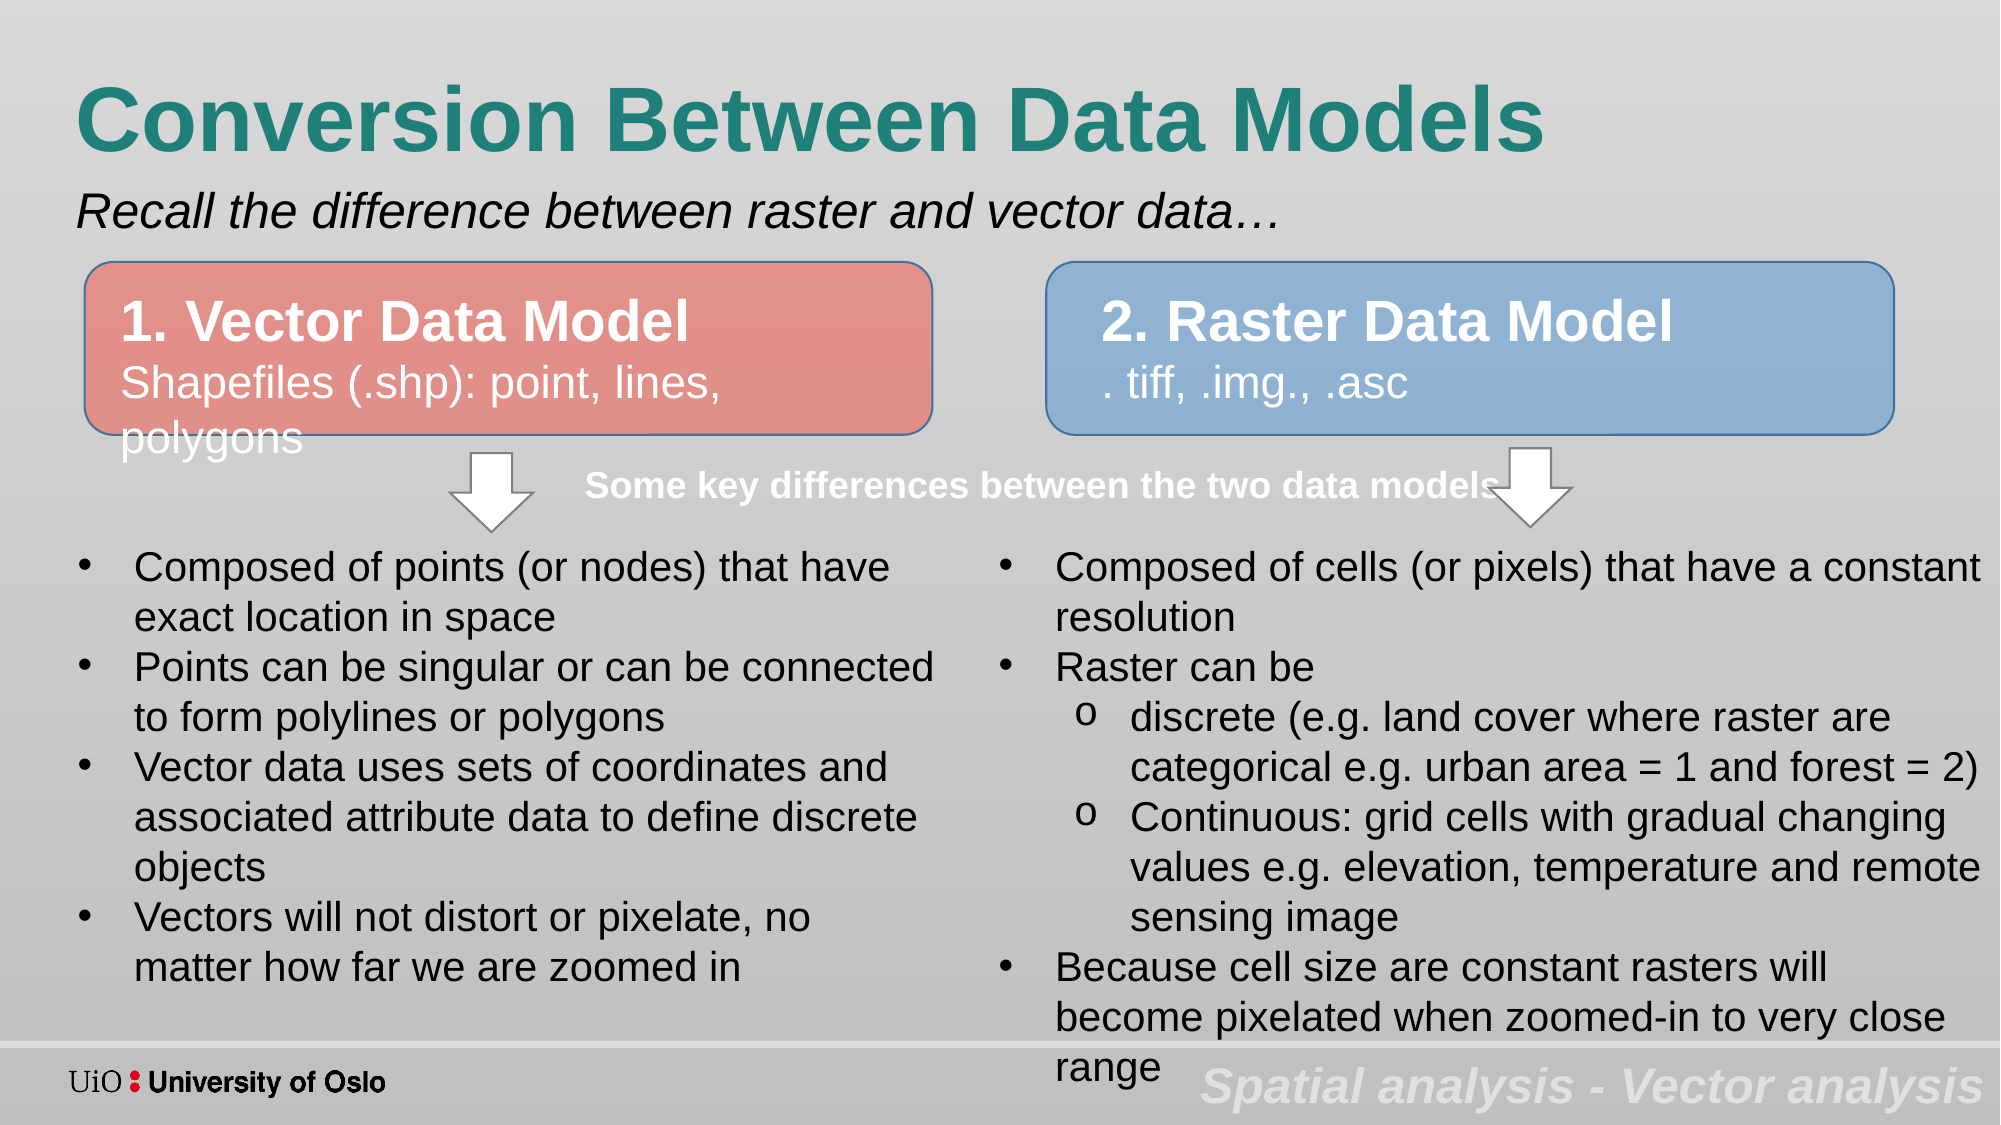

Conversion Between Data Models
Recall the difference between raster and vector data…

1. Vector Data Model
Shapefiles (.shp): point, lines, polygons
2. Raster Data Model
. tiff, .img., .asc

Some key differences between the two data models
Composed of points (or nodes) that have exact location in space
Points can be singular or can be connected to form polylines or polygons
Vector data uses sets of coordinates and associated attribute data to define discrete objects
Vectors will not distort or pixelate, no matter how far we are zoomed in
Composed of cells (or pixels) that have a constant resolution
Raster can be
discrete (e.g. land cover where raster are categorical e.g. urban area = 1 and forest = 2)
Continuous: grid cells with gradual changing values e.g. elevation, temperature and remote sensing image
Because cell size are constant rasters will become pixelated when zoomed-in to very close range